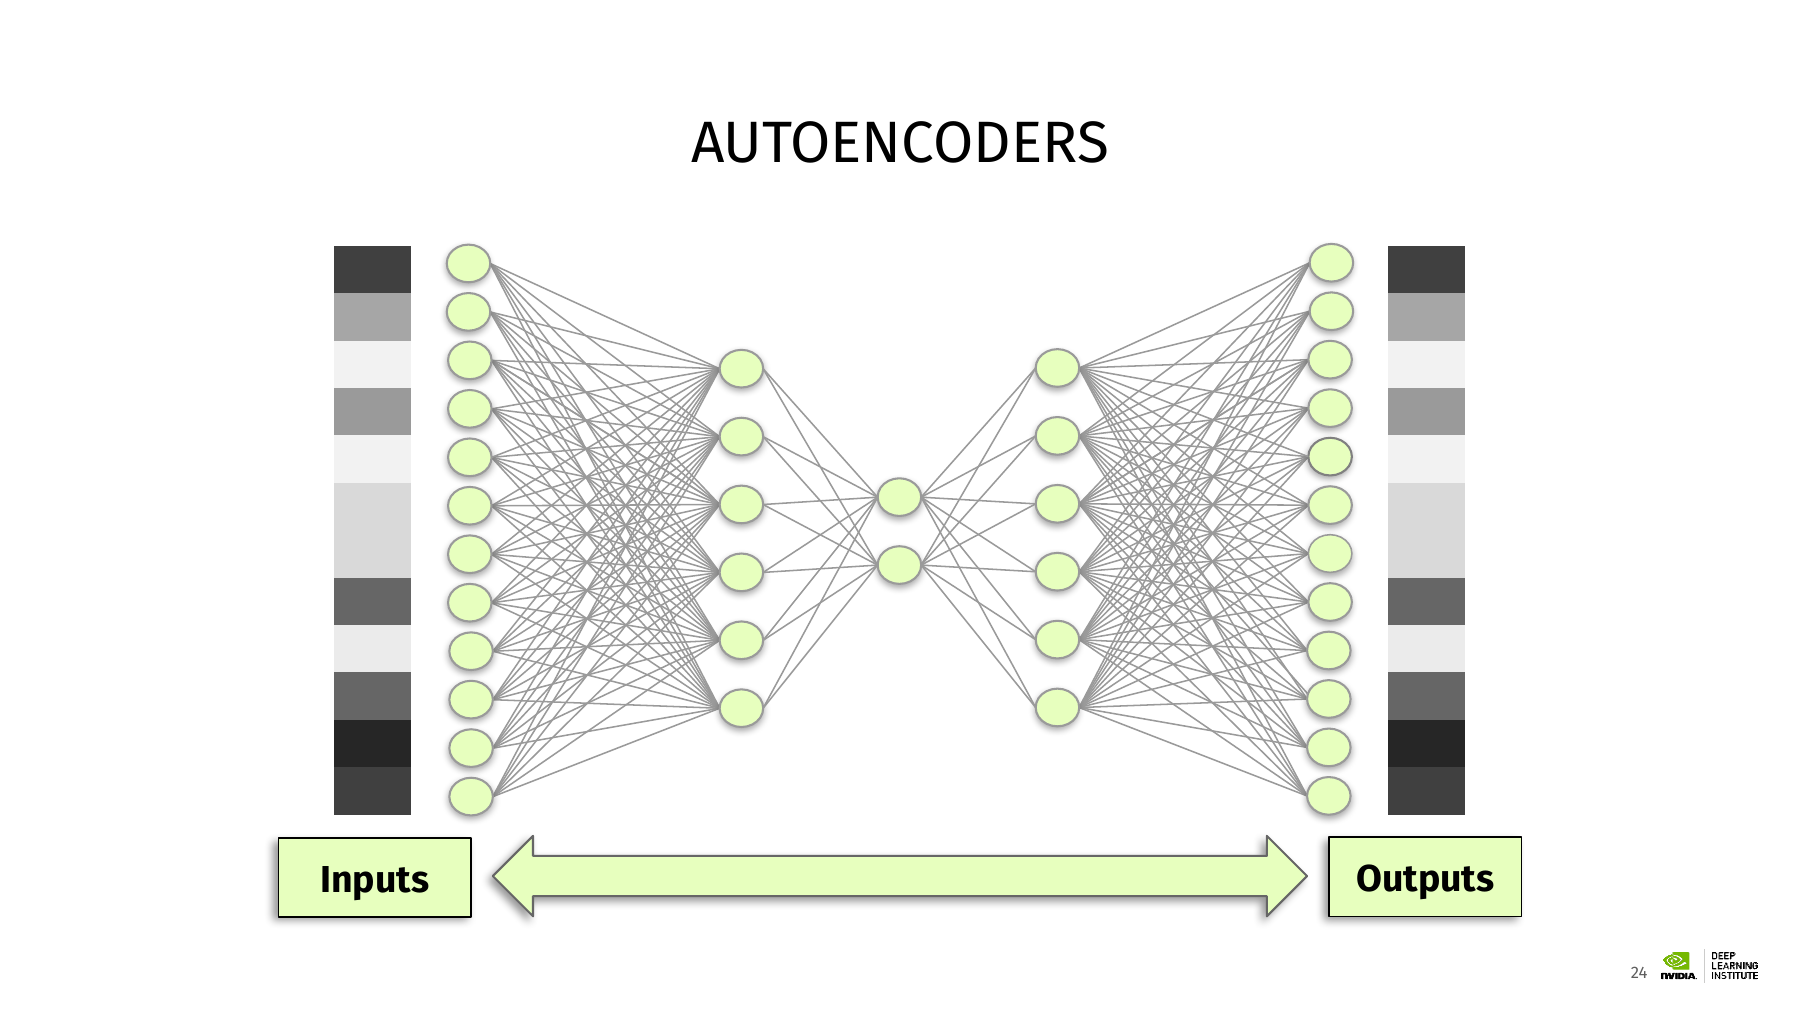

# Autoencoders

|  |
| --- |
|  |
|  |
|  |
|  |
|  |
|  |
|  |
|  |
|  |
|  |
|  |
|  |
| --- |
|  |
|  |
|  |
|  |
|  |
|  |
|  |
|  |
|  |
|  |
|  |

Outputs
Inputs